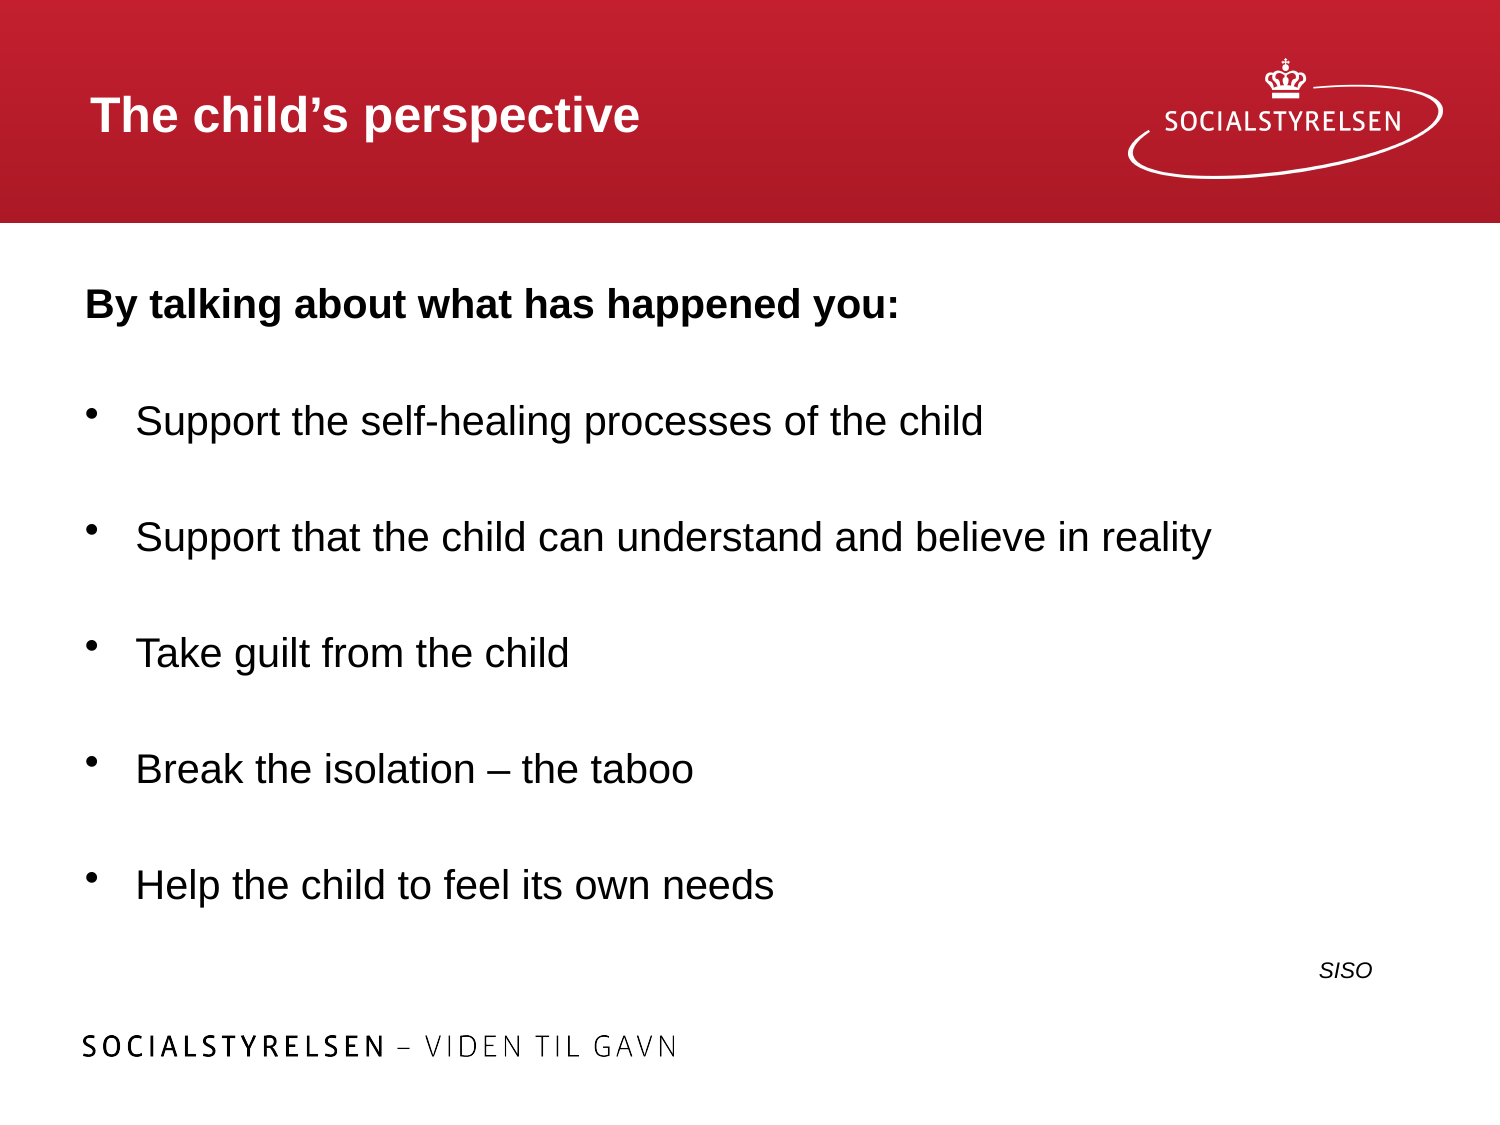

The child’s perspective
By talking about what has happened you:

Support the self-healing processes of the child

Support that the child can understand and believe in reality

Take guilt from the child

Break the isolation – the taboo

Help the child to feel its own needs

								     SISO